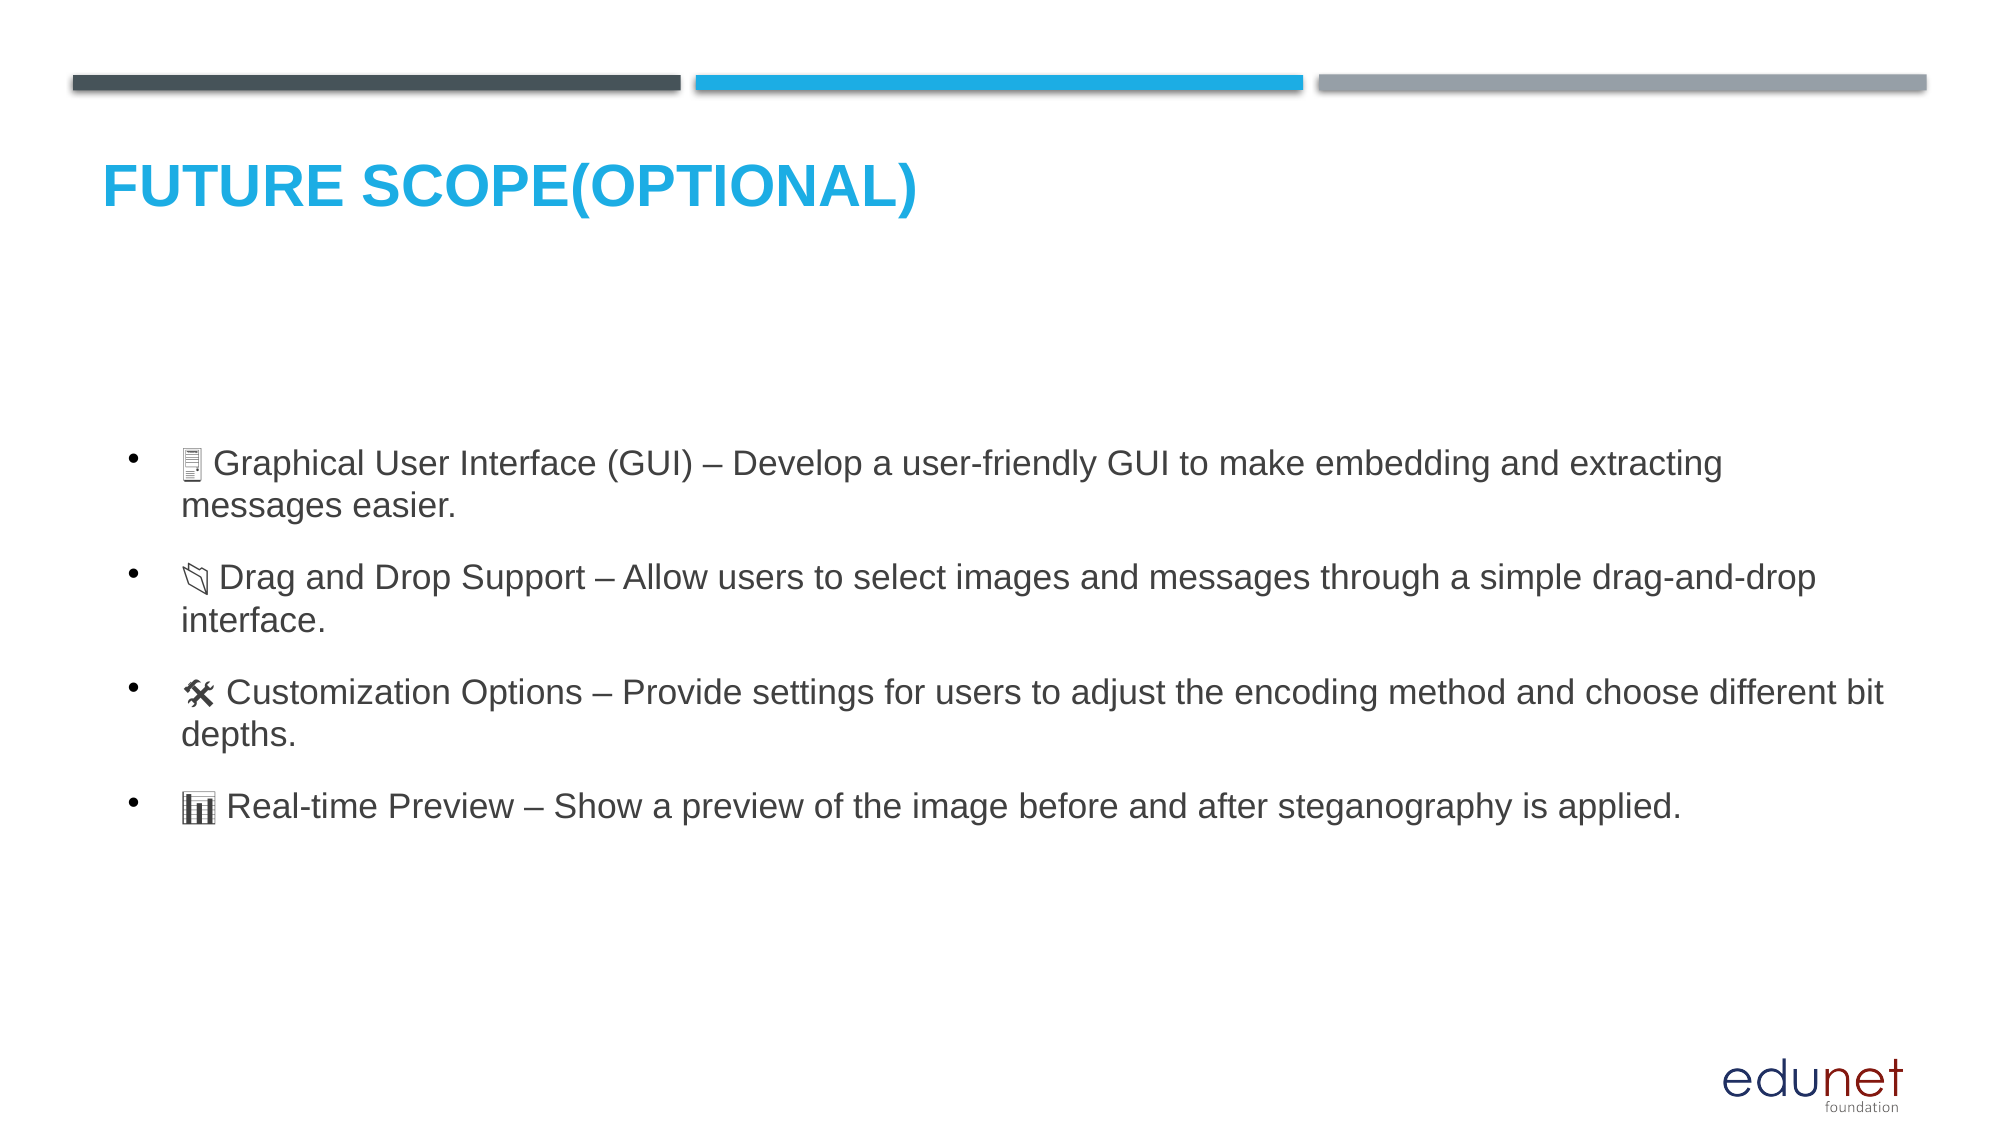

Future scope(optional)

🖥️ Graphical User Interface (GUI) – Develop a user-friendly GUI to make embedding and extracting messages easier.
📂 Drag and Drop Support – Allow users to select images and messages through a simple drag-and-drop interface.
🛠️ Customization Options – Provide settings for users to adjust the encoding method and choose different bit depths.
📊 Real-time Preview – Show a preview of the image before and after steganography is applied.